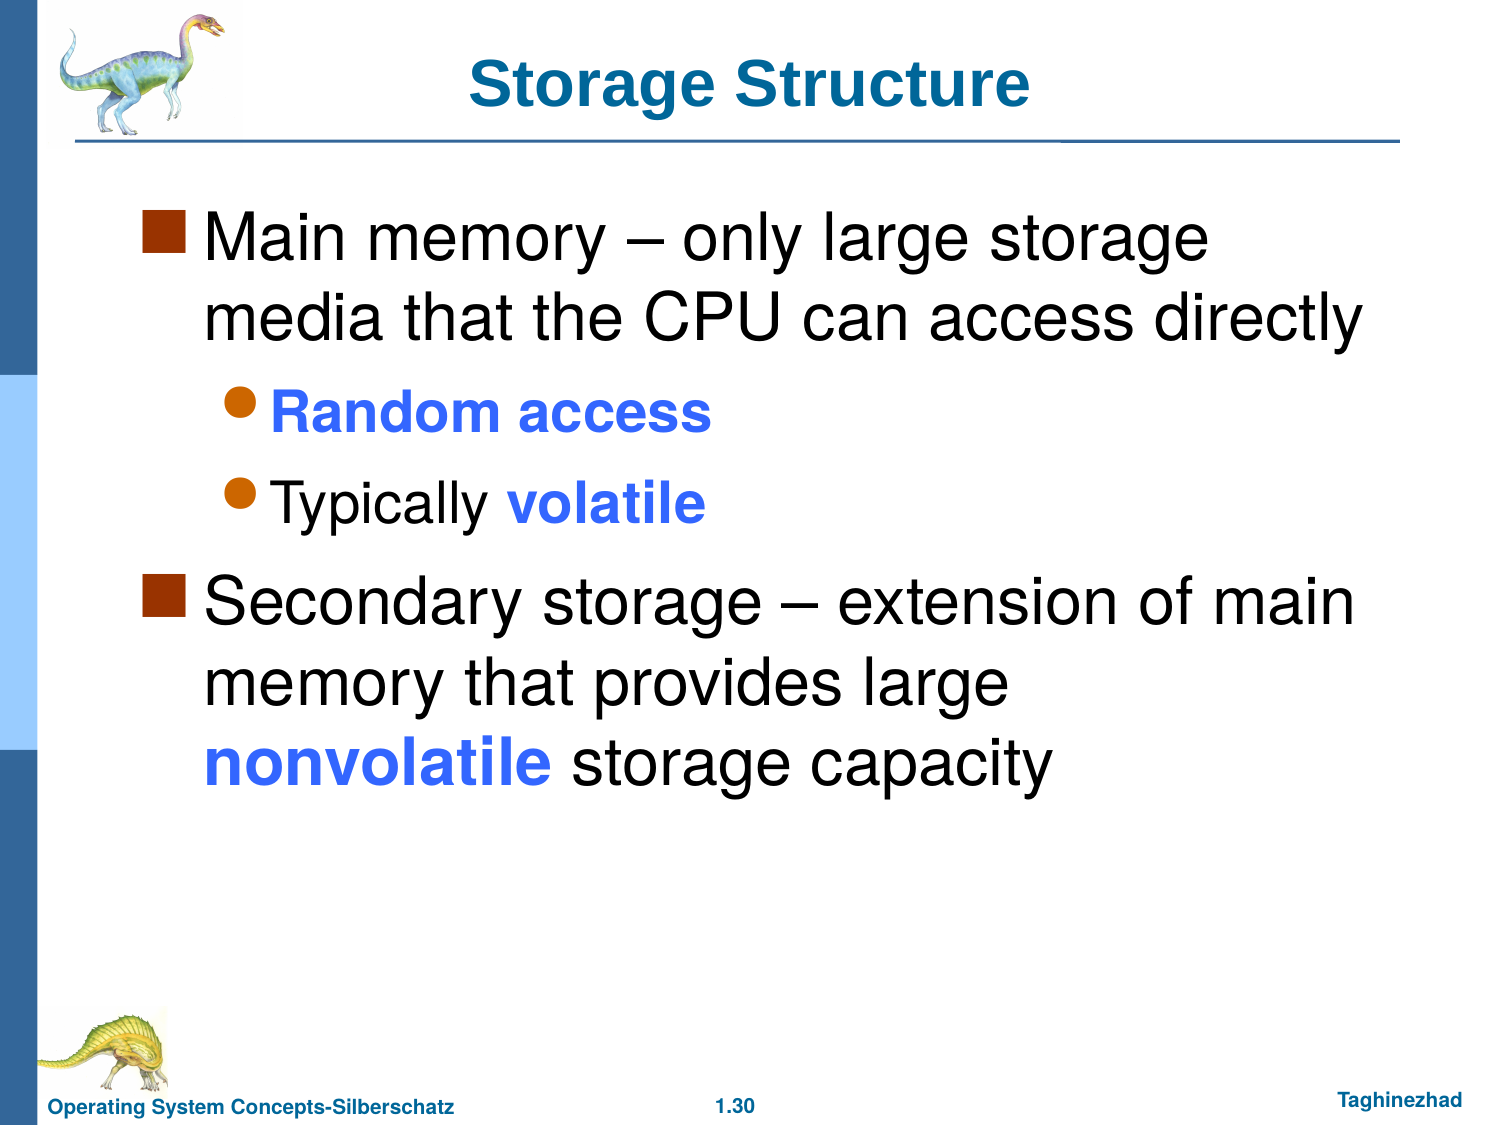

Storage Structure
Main memory – only large storage media that the CPU can access directly
Random access
Typically volatile
Secondary storage – extension of main memory that provides large nonvolatile storage capacity